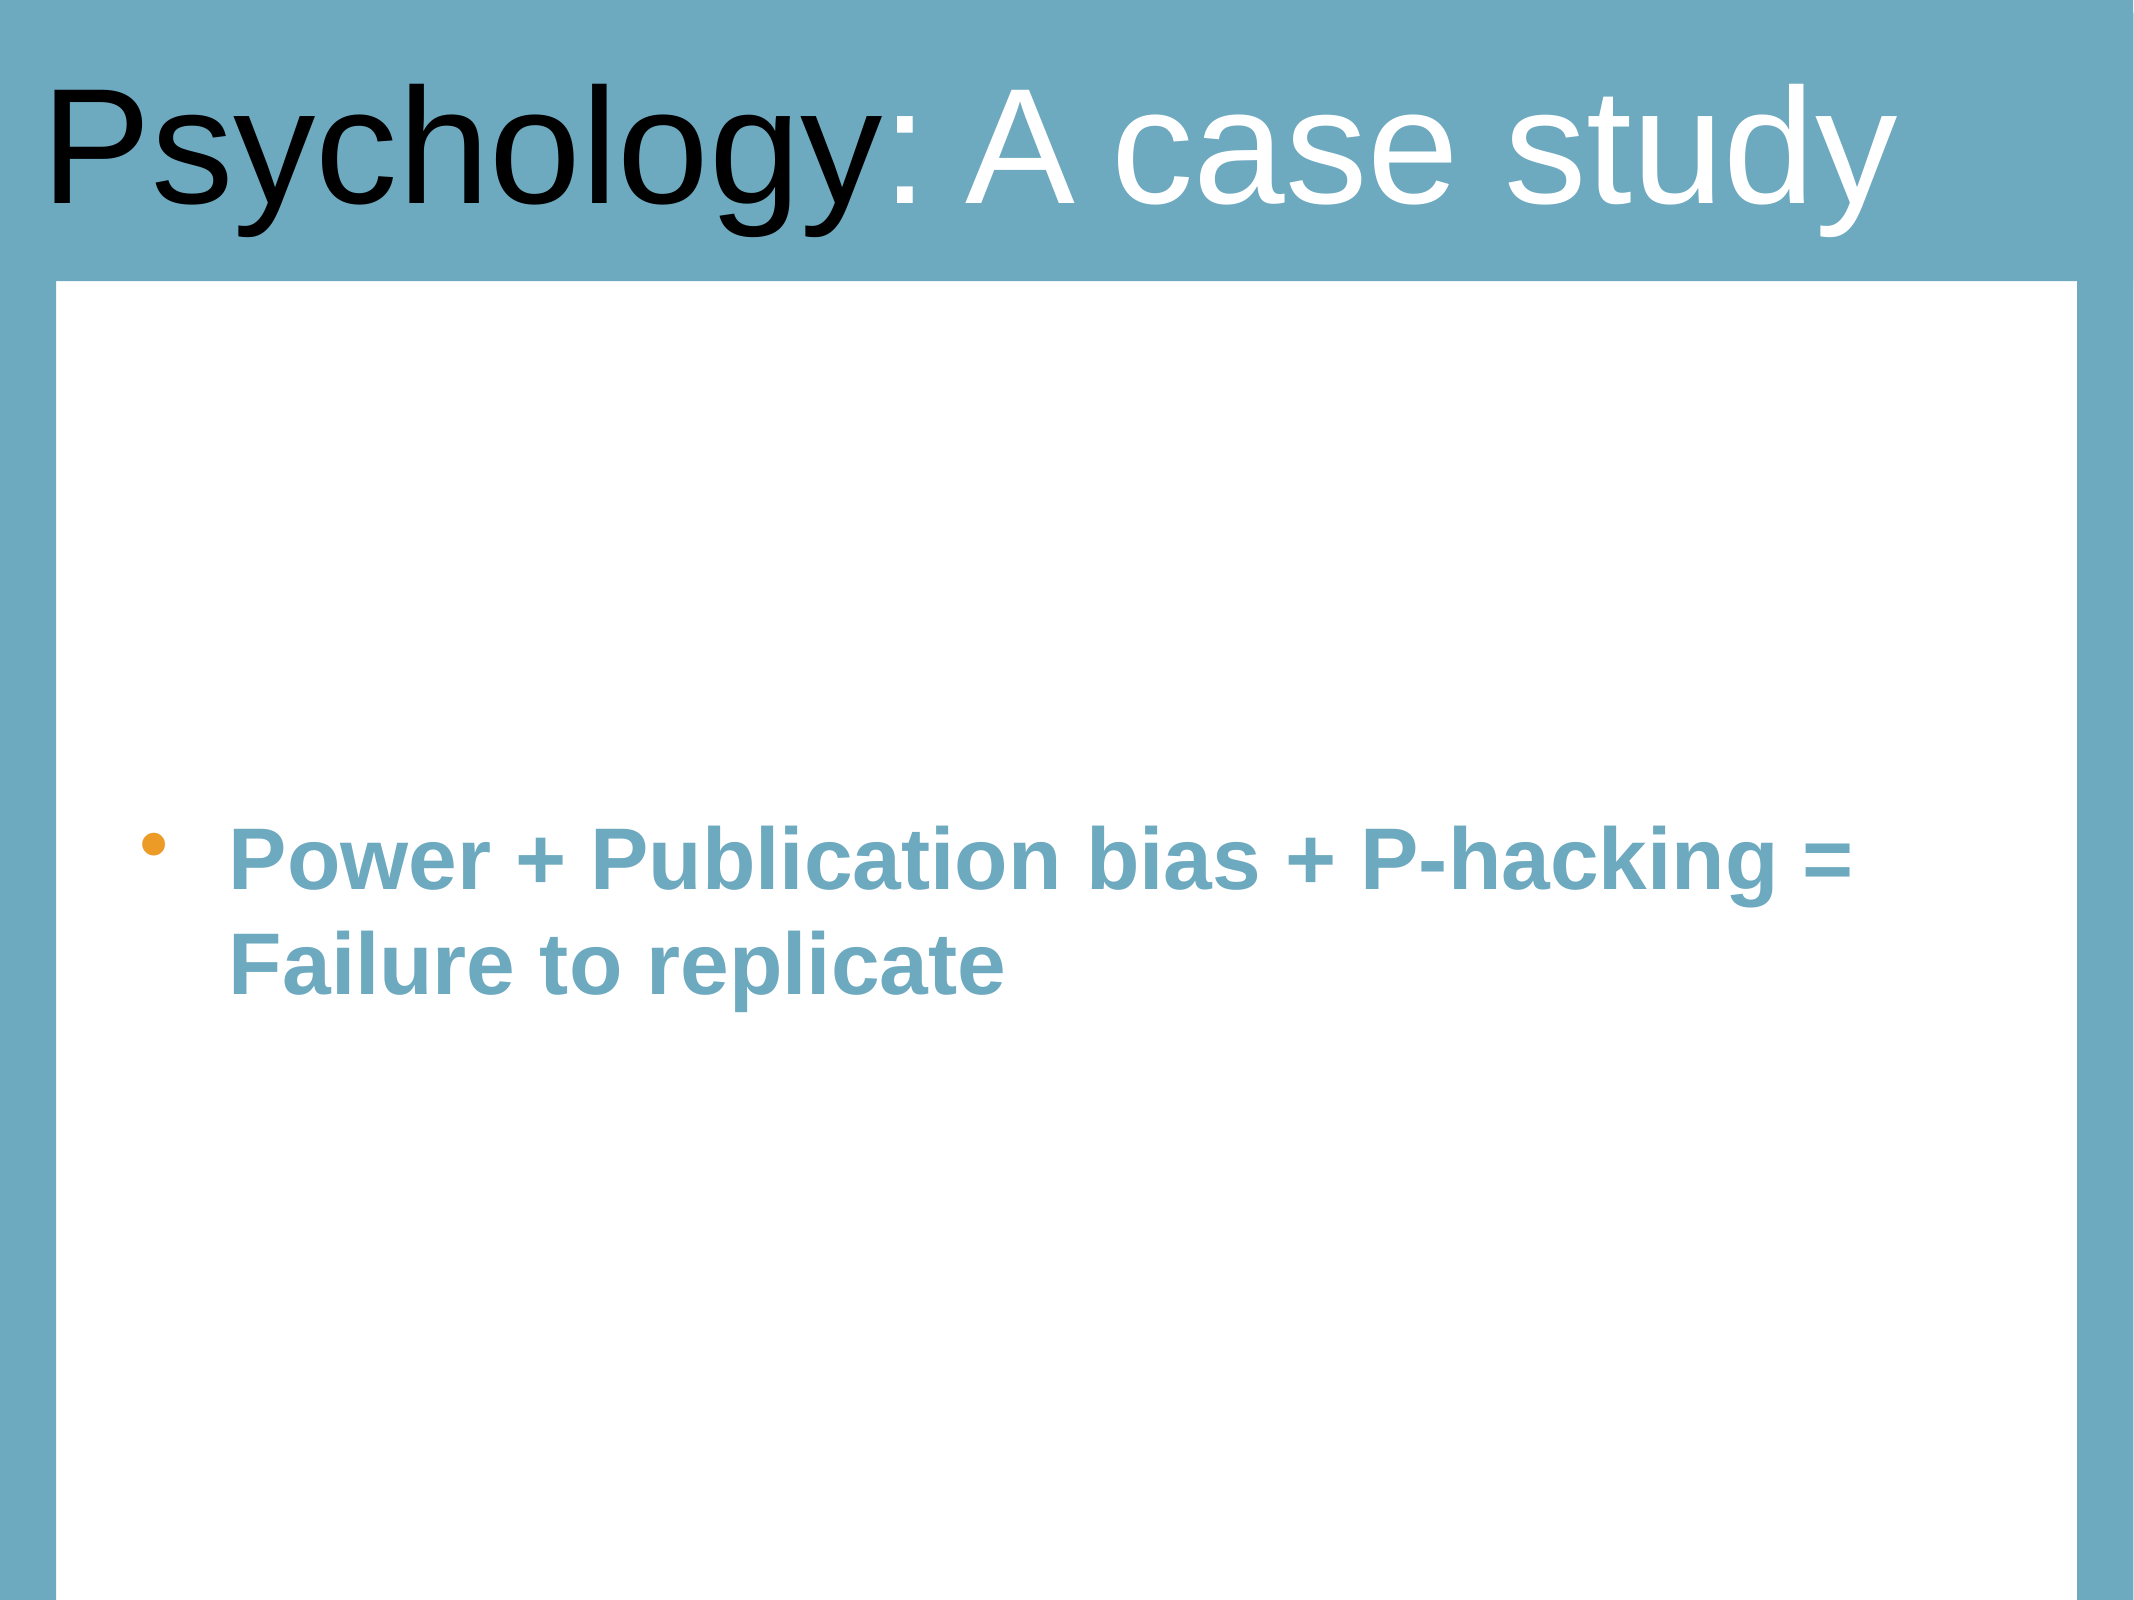

# Psychology: A case study
Power + Publication bias + P-hacking = Failure to replicate